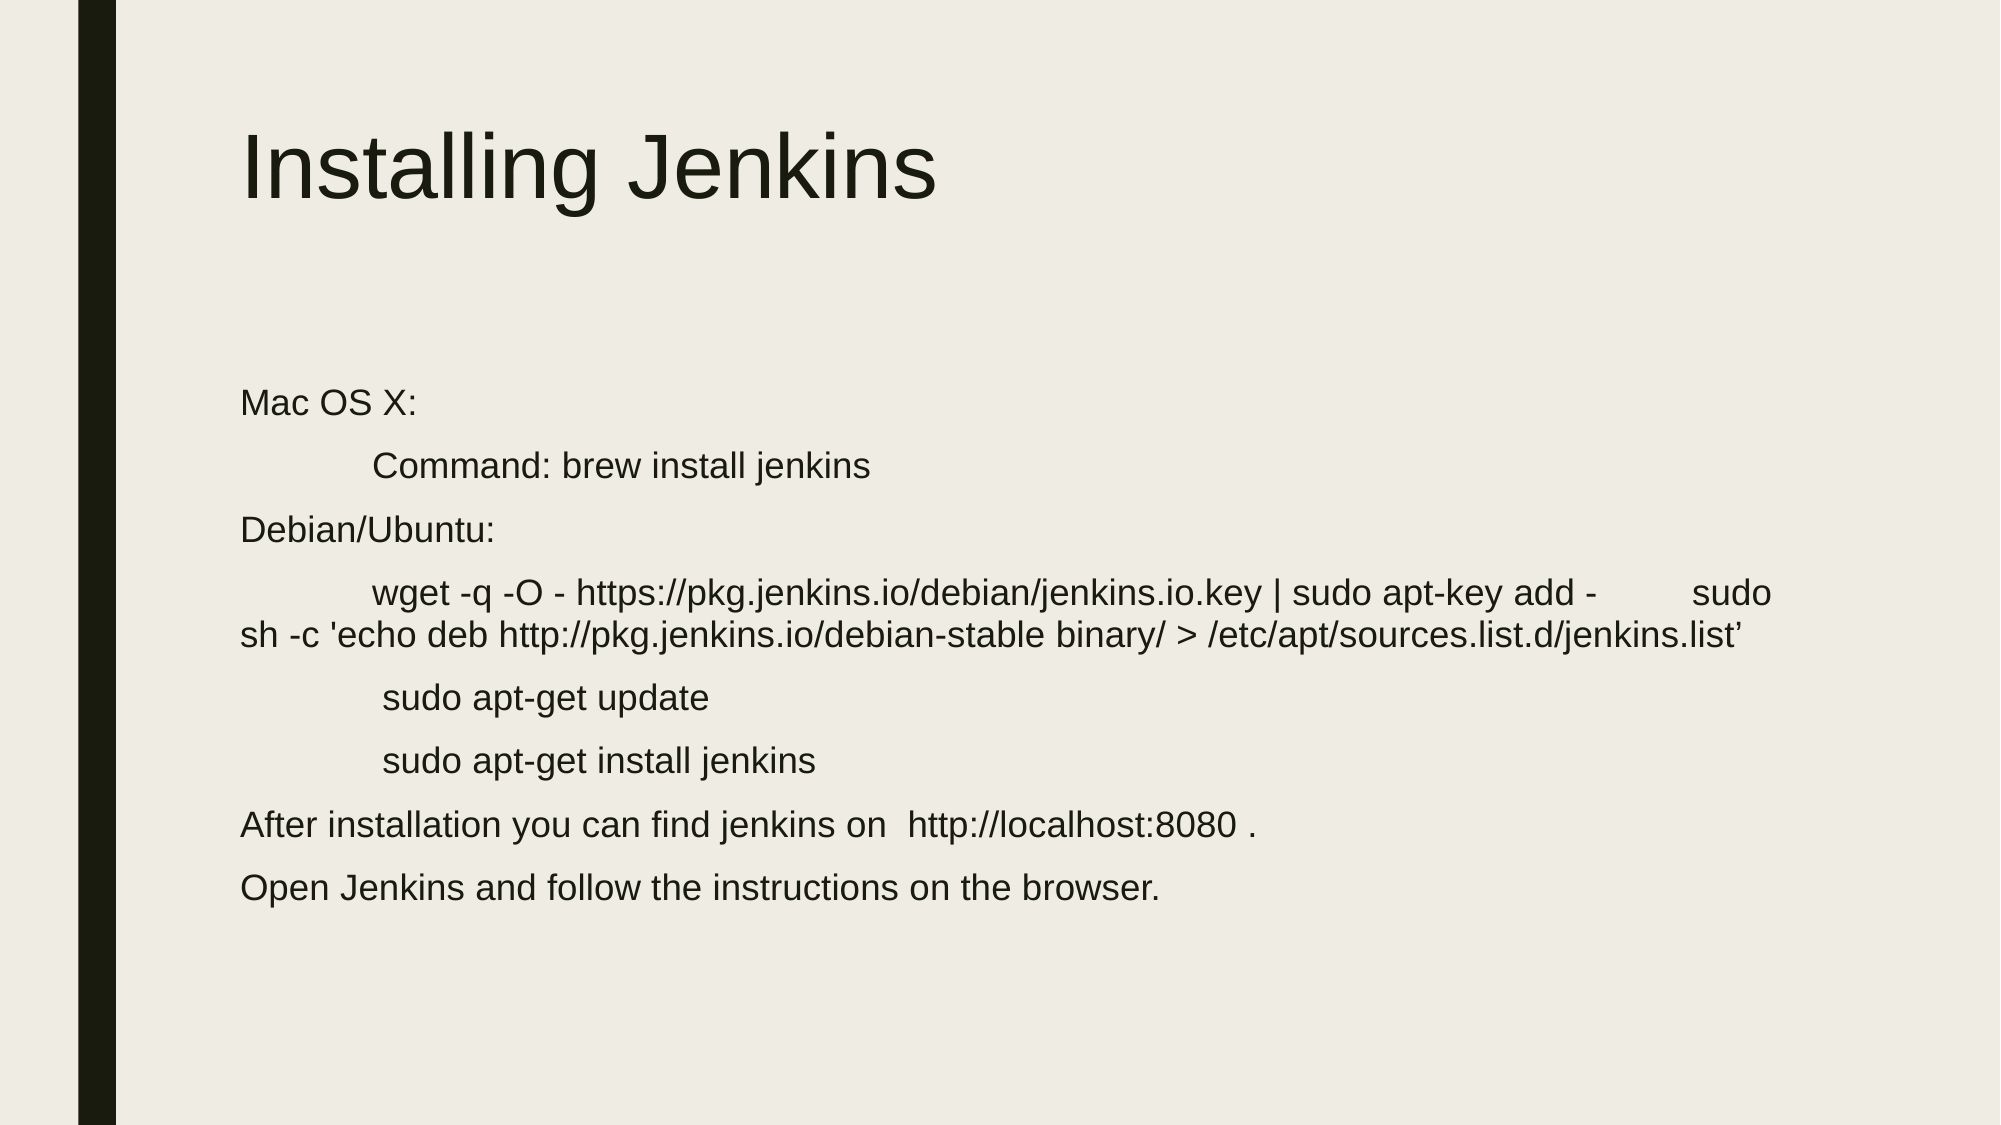

# Installing Jenkins
Mac OS X:
	Command: brew install jenkins
Debian/Ubuntu:
	wget -q -O - https://pkg.jenkins.io/debian/jenkins.io.key | sudo apt-key add - 	sudo sh -c 'echo deb http://pkg.jenkins.io/debian-stable binary/ > /etc/apt/sources.list.d/jenkins.list’
	 sudo apt-get update
	 sudo apt-get install jenkins
After installation you can find jenkins on  http://localhost:8080 .
Open Jenkins and follow the instructions on the browser.